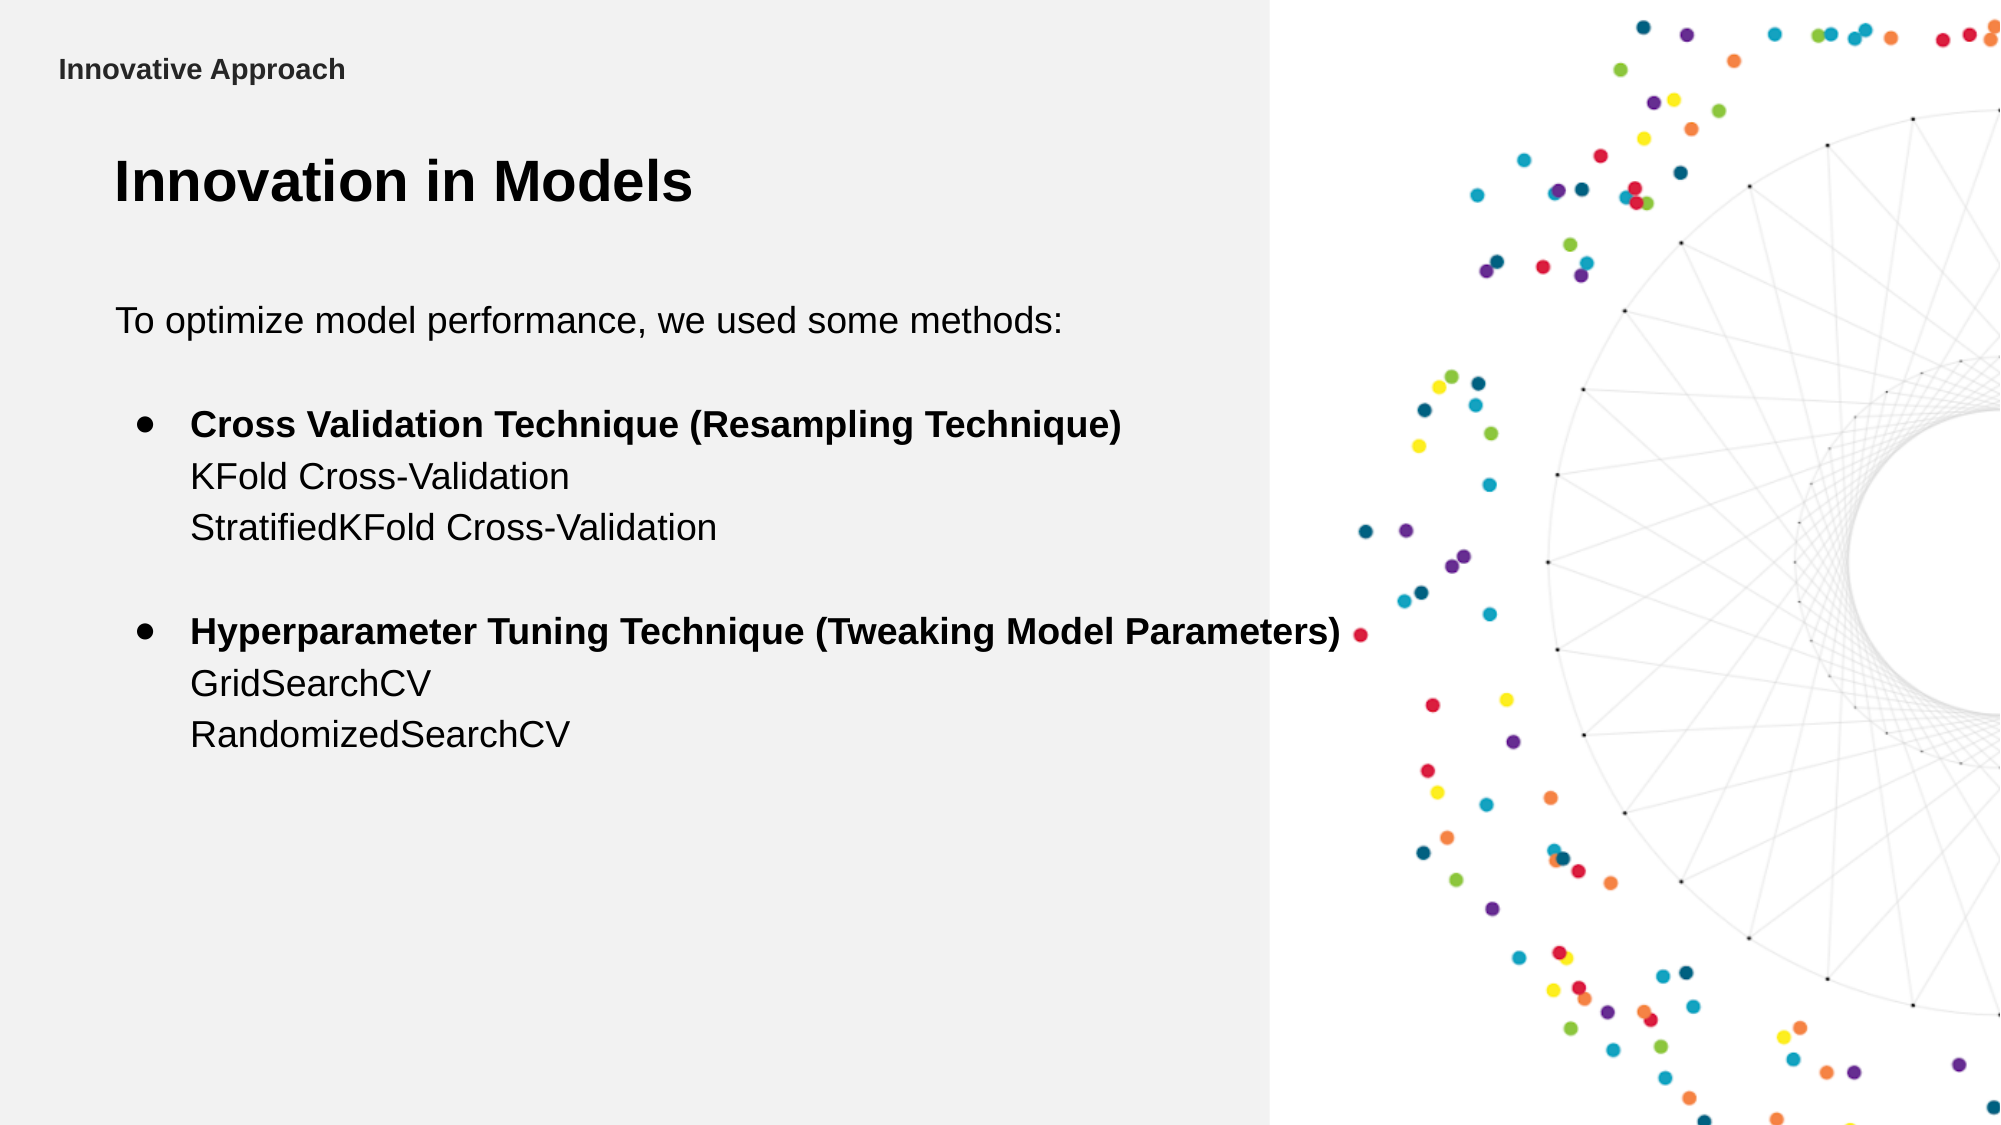

Innovative Approach
Innovation in Models
To optimize model performance, we used some methods:

Cross Validation Technique (Resampling Technique)
KFold Cross-Validation
StratifiedKFold Cross-Validation

Hyperparameter Tuning Technique (Tweaking Model Parameters)
GridSearchCV
RandomizedSearchCV